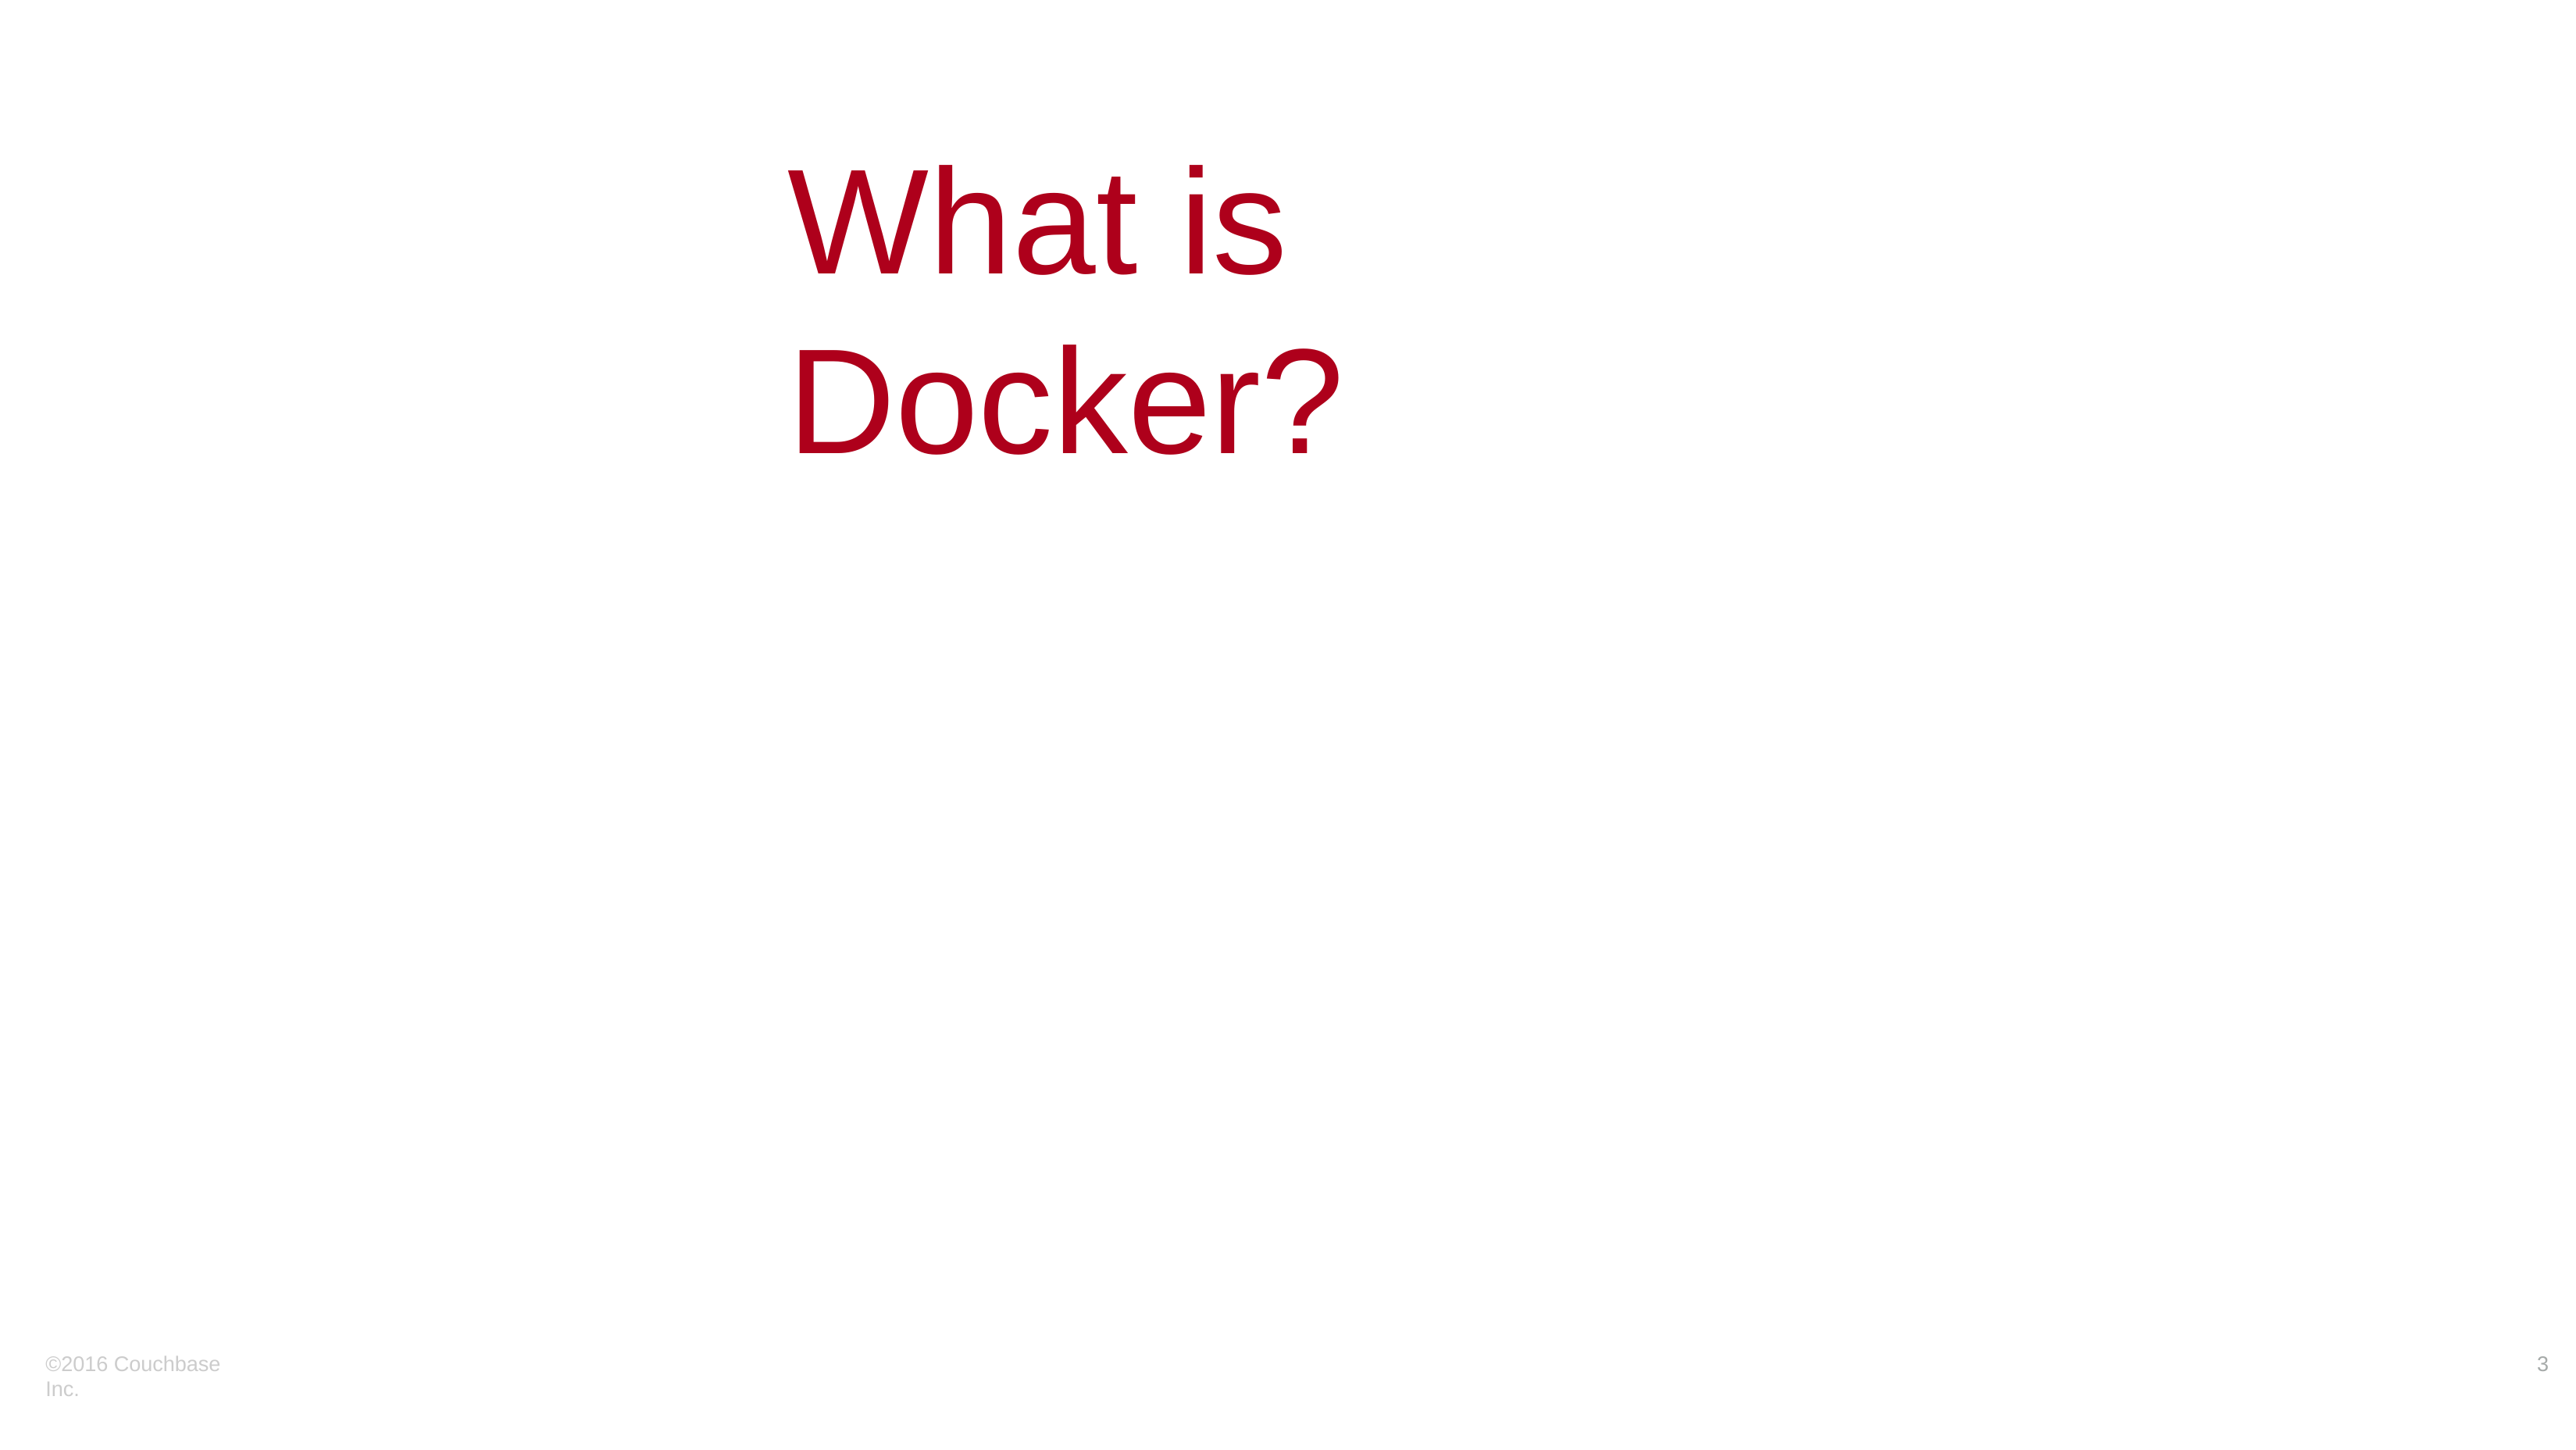

# What is Docker?
©2016 Couchbase Inc.
3